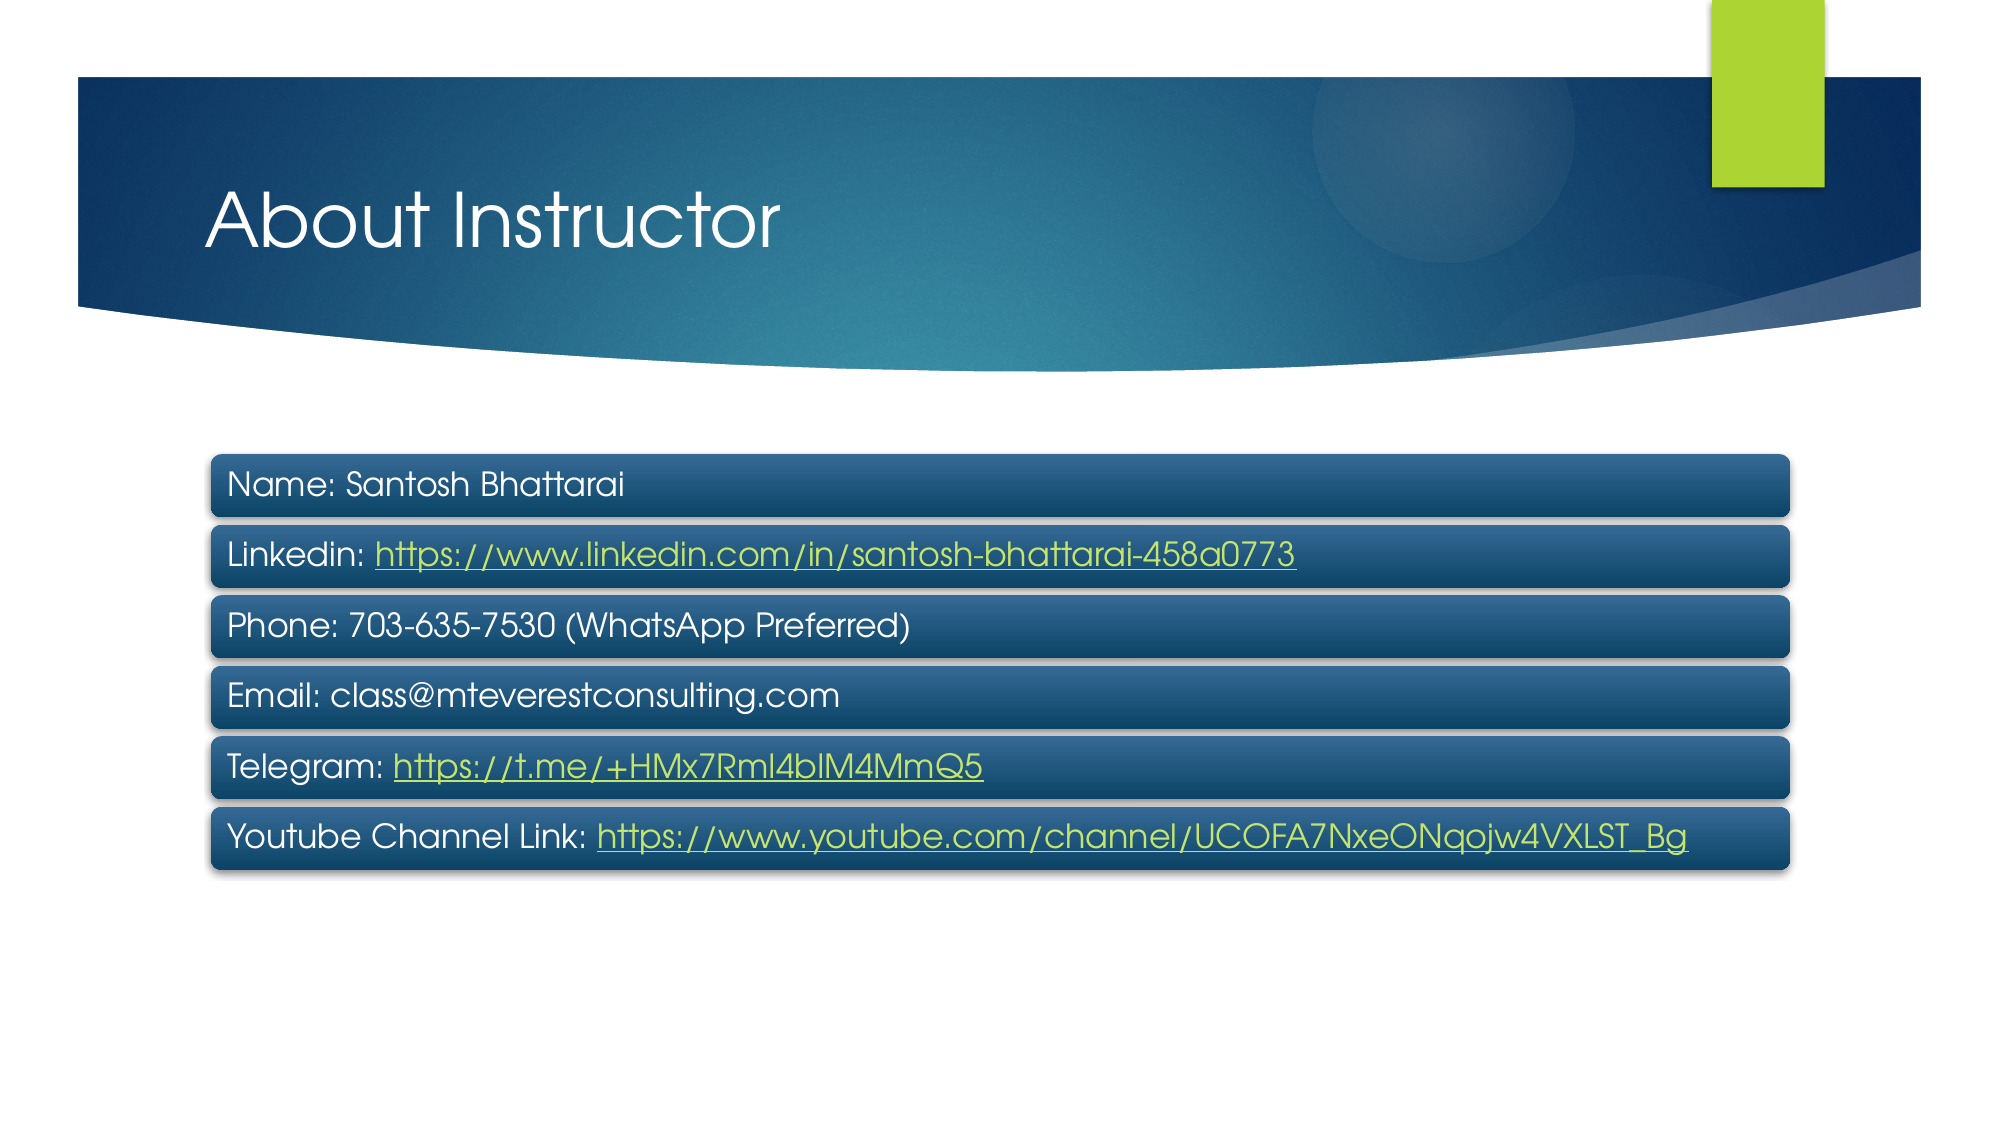

# About Instructor
Name: Santosh Bhattarai
Linkedin: https://www.linkedin.com/in/santosh-bhattarai-458a0773
Phone: 703-635-7530 (WhatsApp Preferred)
Email: class@mteverestconsulting.com
Telegram: https://t.me/+HMx7RmI4bIM4MmQ5
Youtube Channel Link: https://www.youtube.com/channel/UCOFA7NxeONqojw4VXLST_Bg